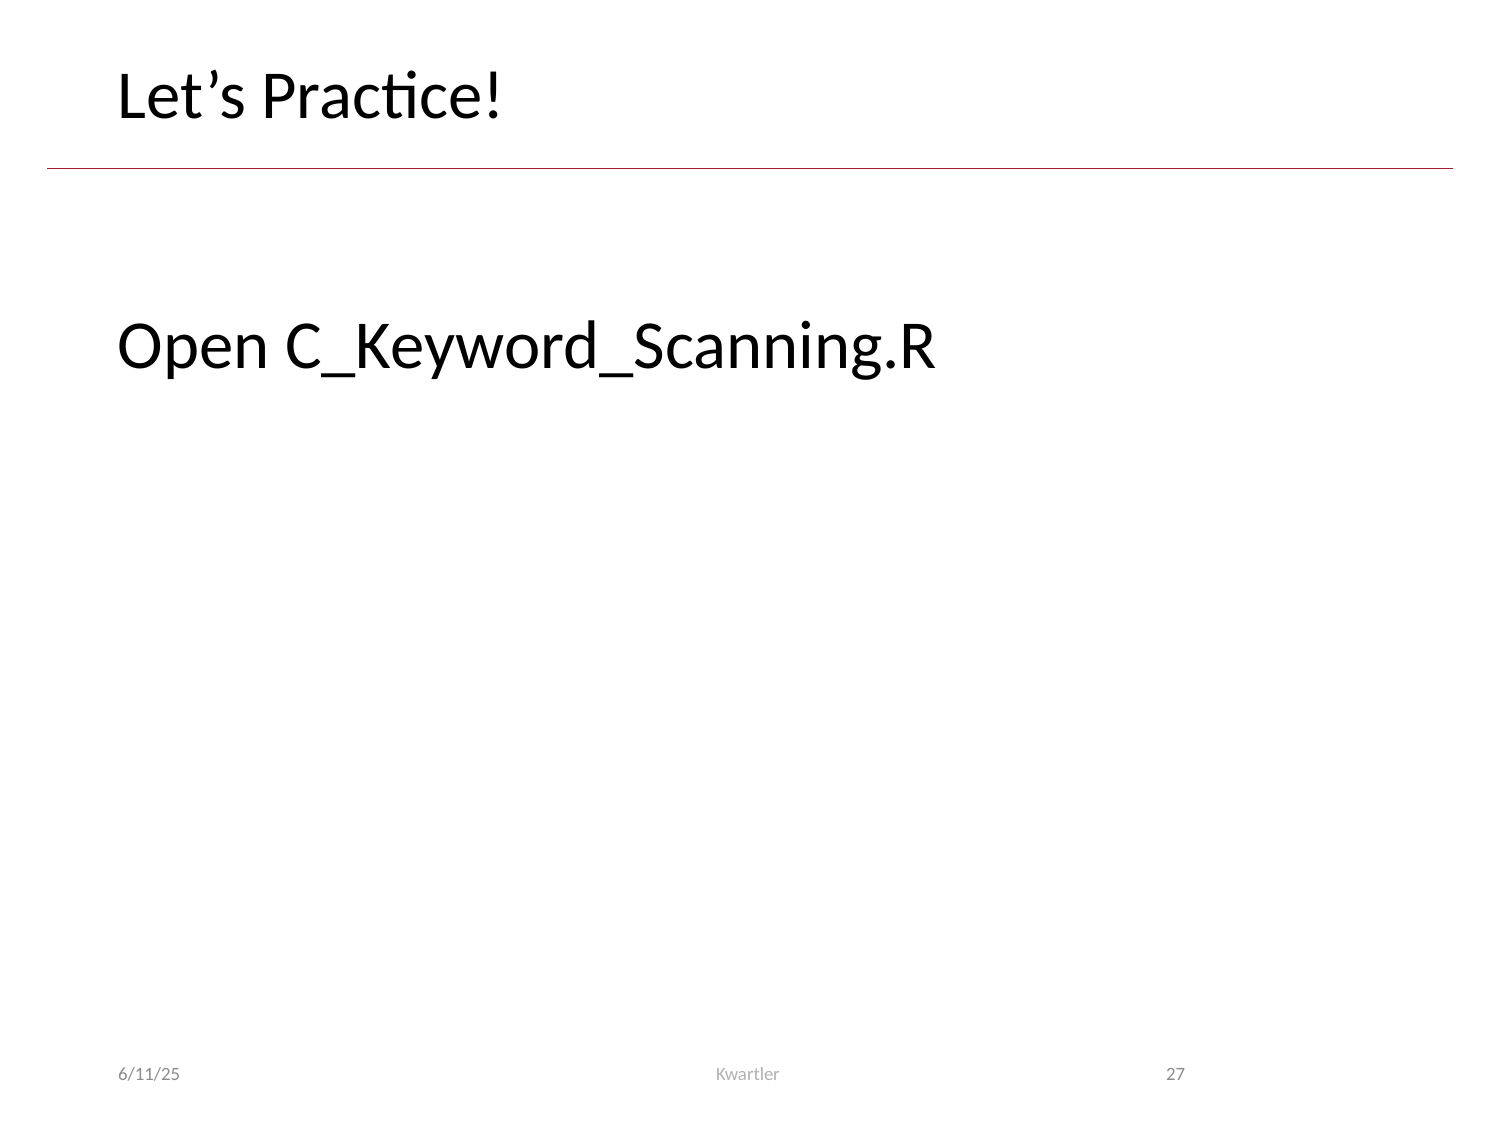

# Let’s Practice!
Open C_Keyword_Scanning.R
6/11/25
Kwartler
27